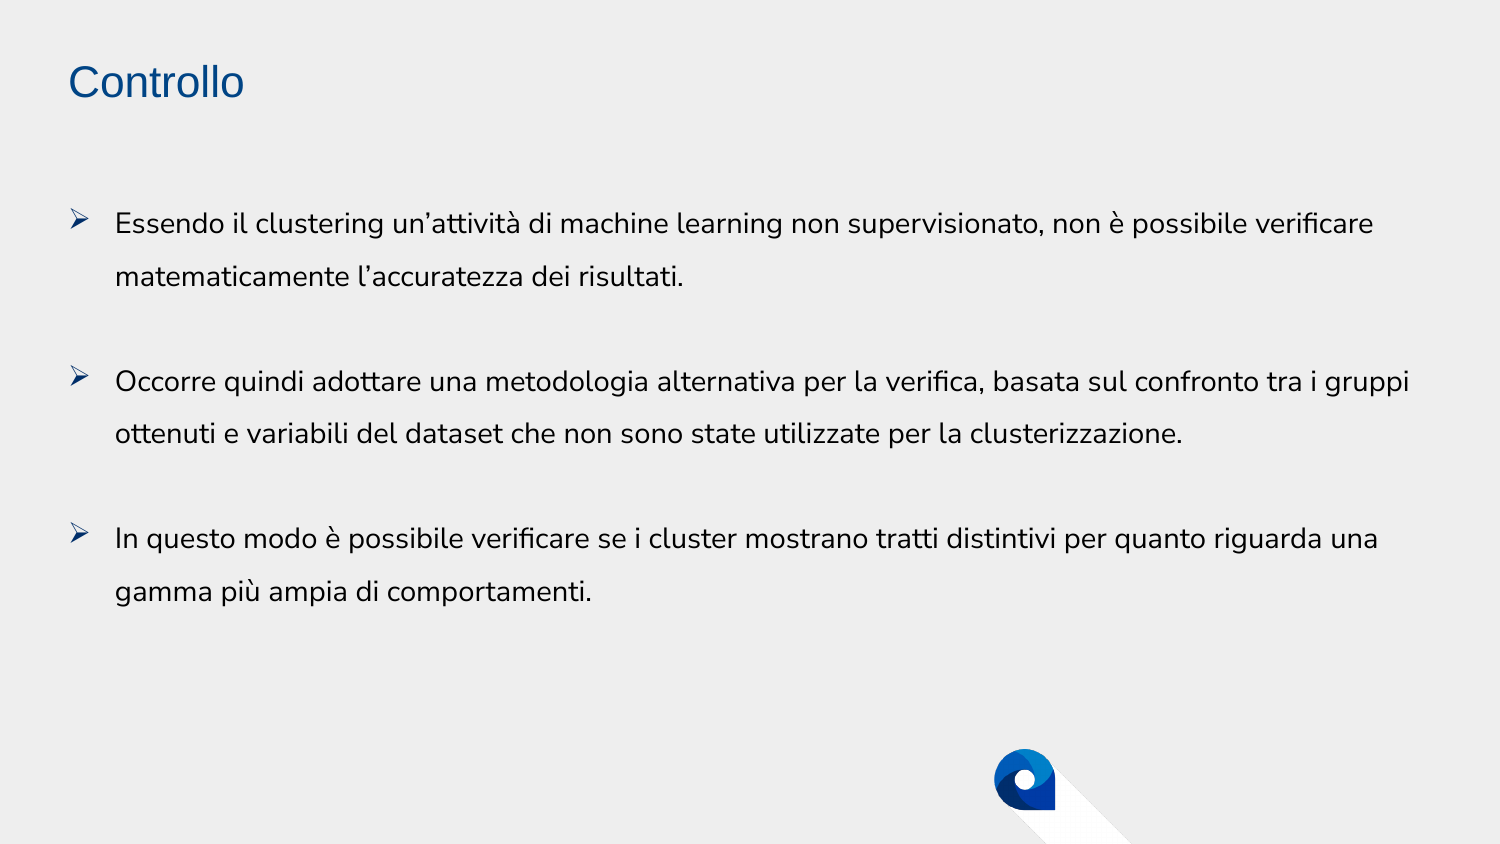

# Controllo
Essendo il clustering un’attività di machine learning non supervisionato, non è possibile verificare matematicamente l’accuratezza dei risultati.

Occorre quindi adottare una metodologia alternativa per la verifica, basata sul confronto tra i gruppi ottenuti e variabili del dataset che non sono state utilizzate per la clusterizzazione.

In questo modo è possibile verificare se i cluster mostrano tratti distintivi per quanto riguarda una gamma più ampia di comportamenti.